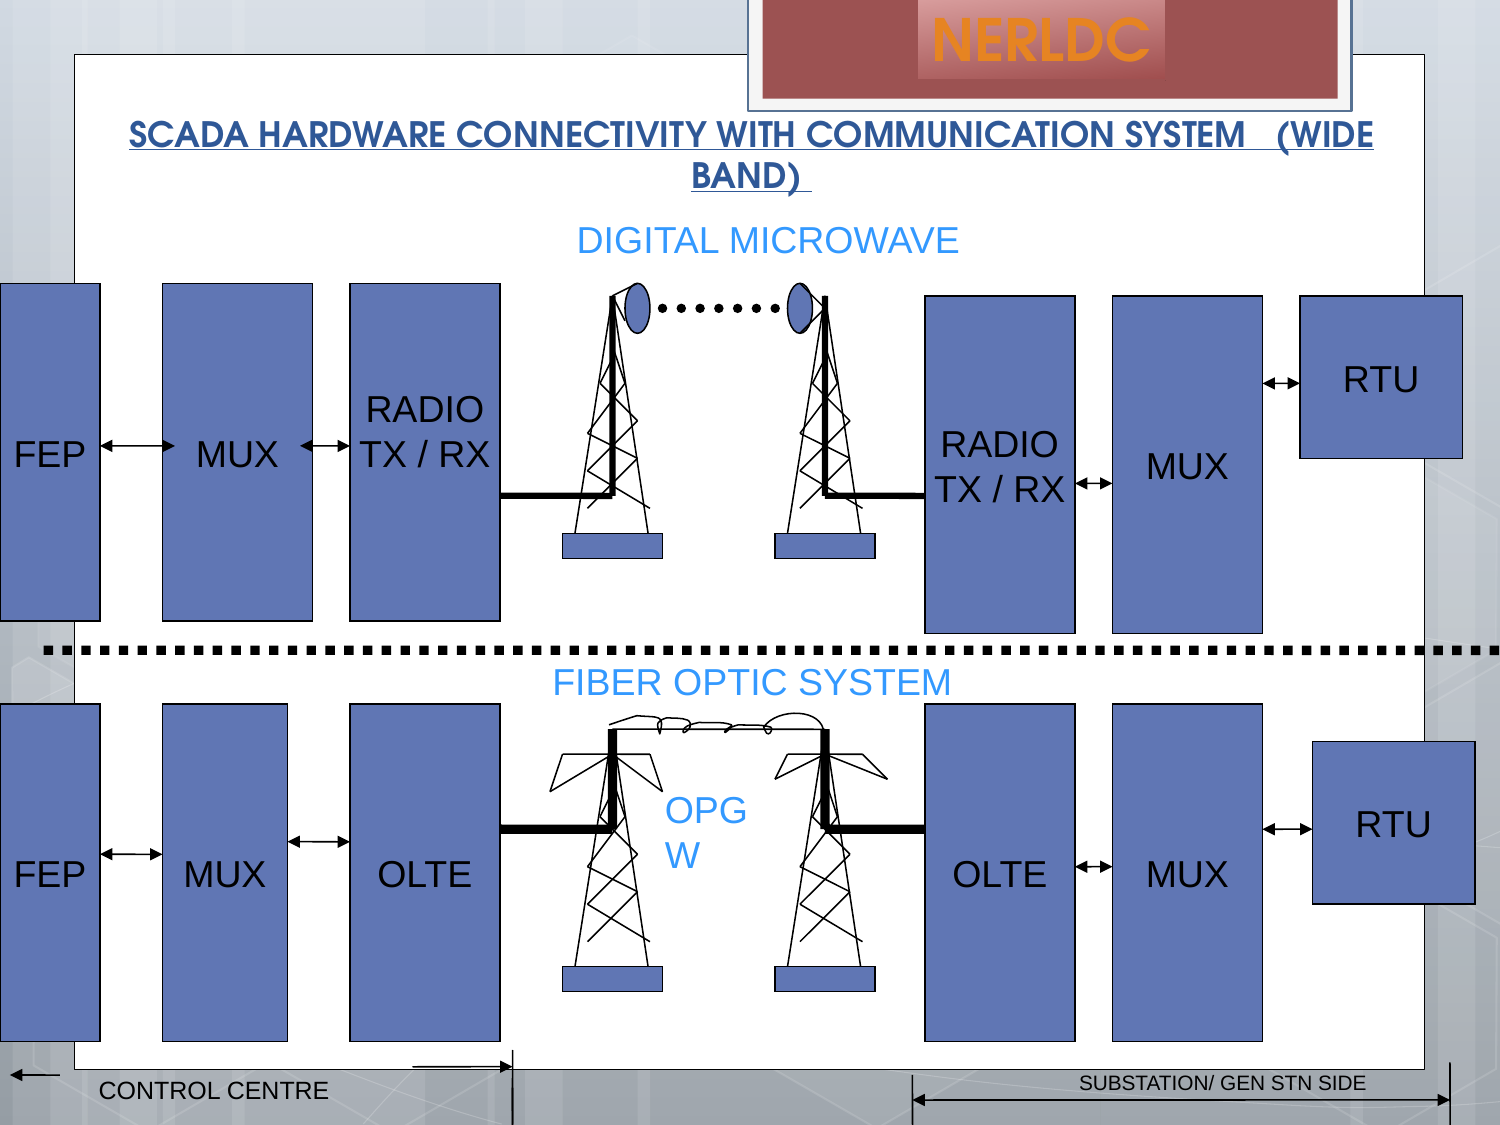

NERLDC
# SCADA HARDWARE CONNECTIVITY WITH COMMUNICATION SYSTEM   (WIDE BAND)
DIGITAL MICROWAVE

FEP
MUX
RADIO
TX / RX

RADIO
TX / RX
MUX
RTU

FIBER OPTIC SYSTEM

FEP
MUX
OLTE
OLTE
MUX

RTU

OPGW

SUBSTATION/ GEN STN SIDE

CONTROL CENTRE